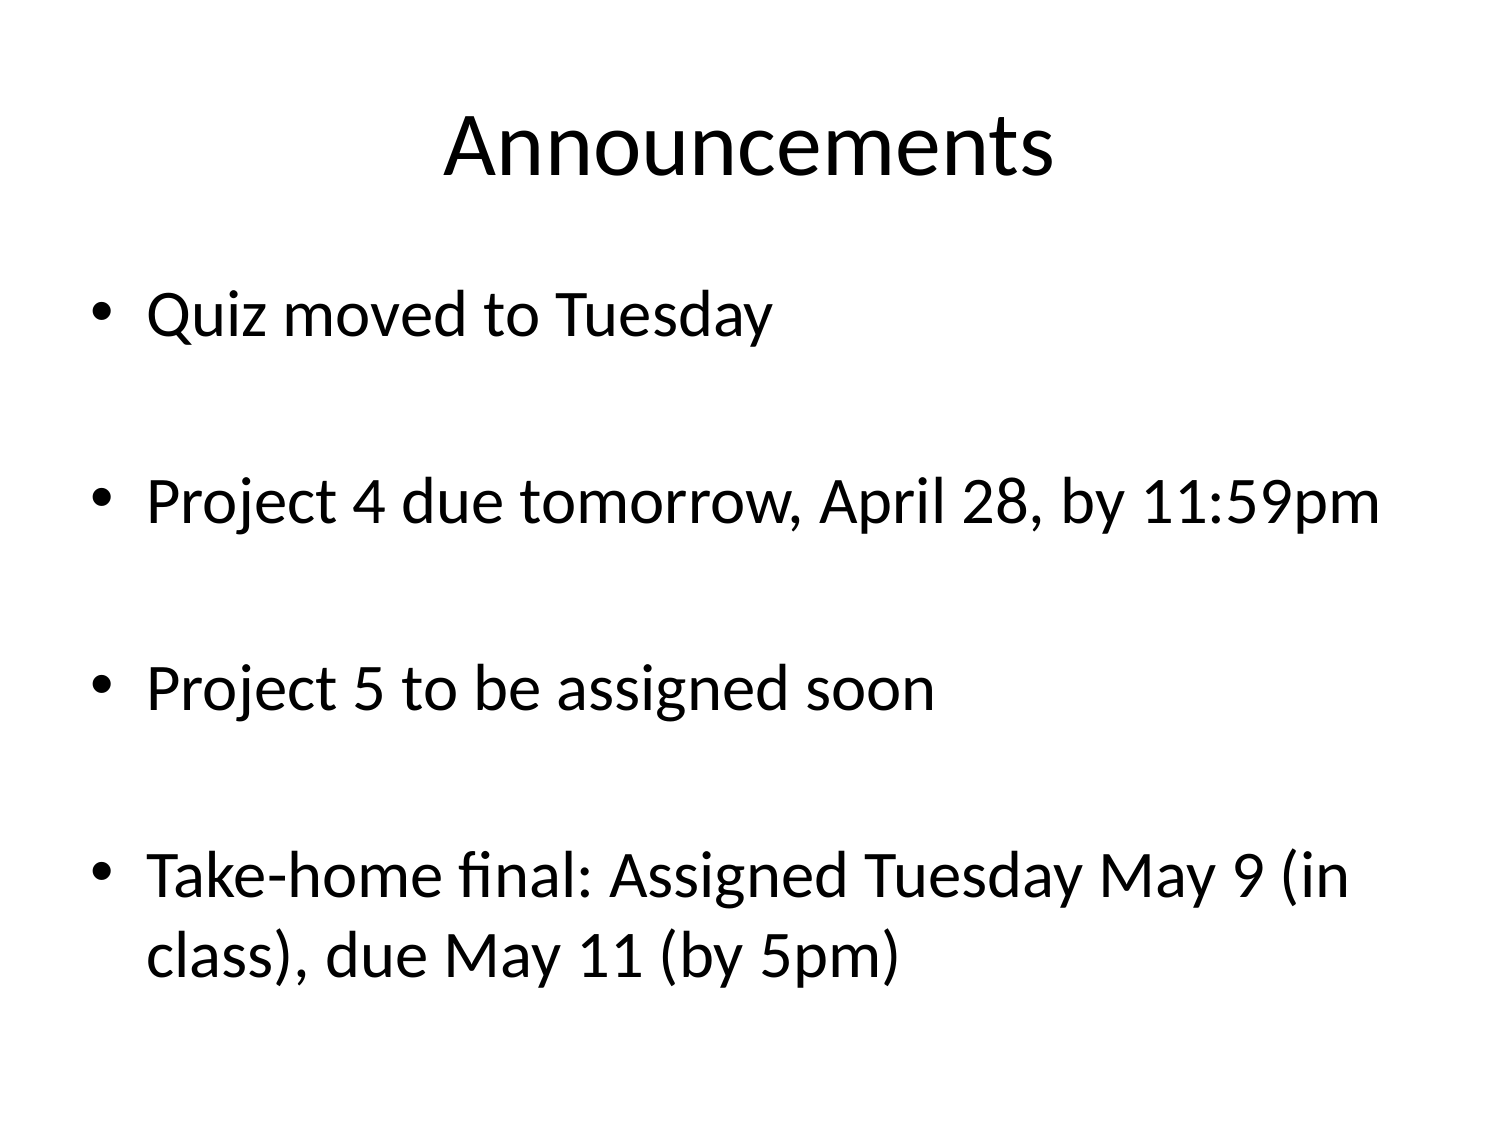

# Announcements
Quiz moved to Tuesday

Project 4 due tomorrow, April 28, by 11:59pm

Project 5 to be assigned soon

Take-home final: Assigned Tuesday May 9 (in class), due May 11 (by 5pm)